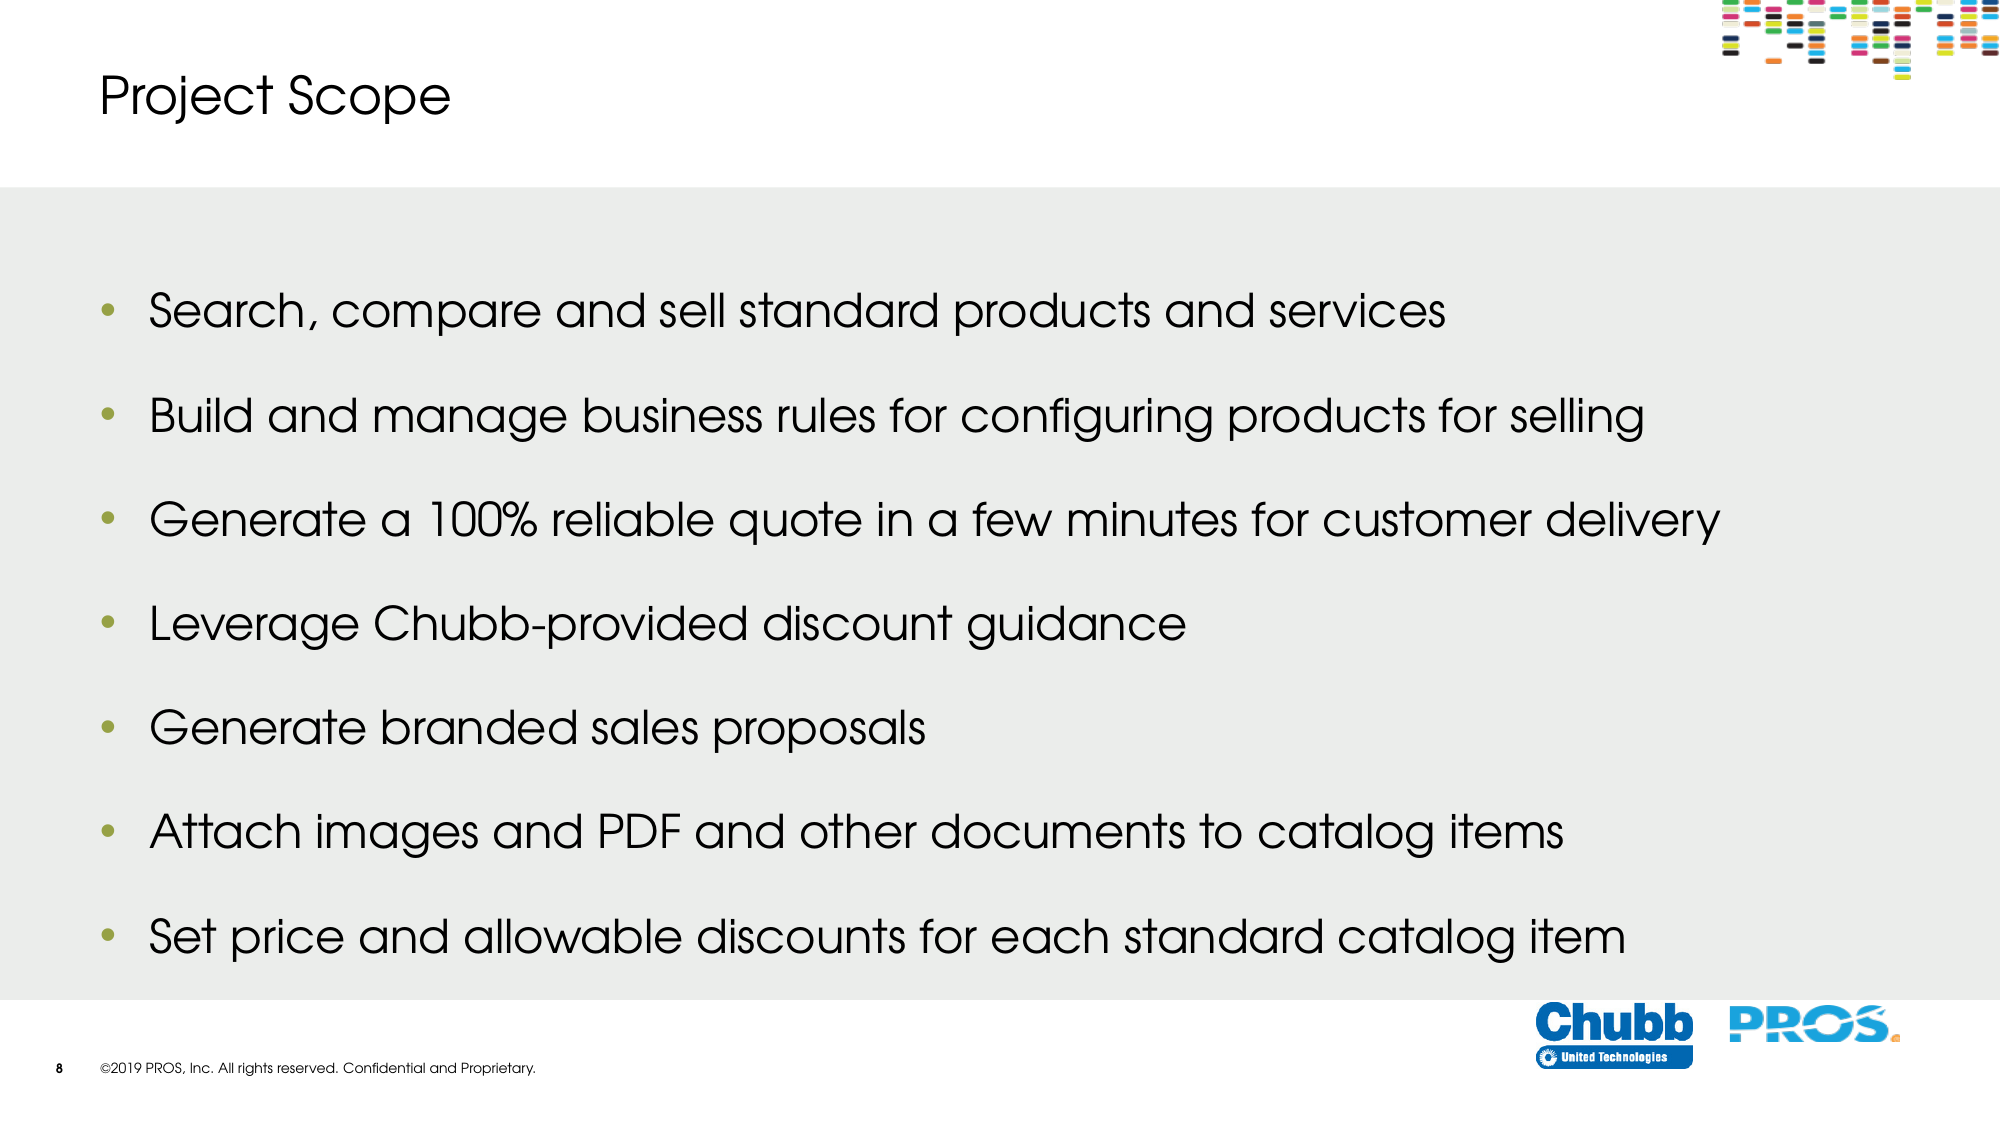

# Project Scope
Search, compare and sell standard products and services
Build and manage business rules for configuring products for selling
Generate a 100% reliable quote in a few minutes for customer delivery
Leverage Chubb-provided discount guidance
Generate branded sales proposals
Attach images and PDF and other documents to catalog items
Set price and allowable discounts for each standard catalog item